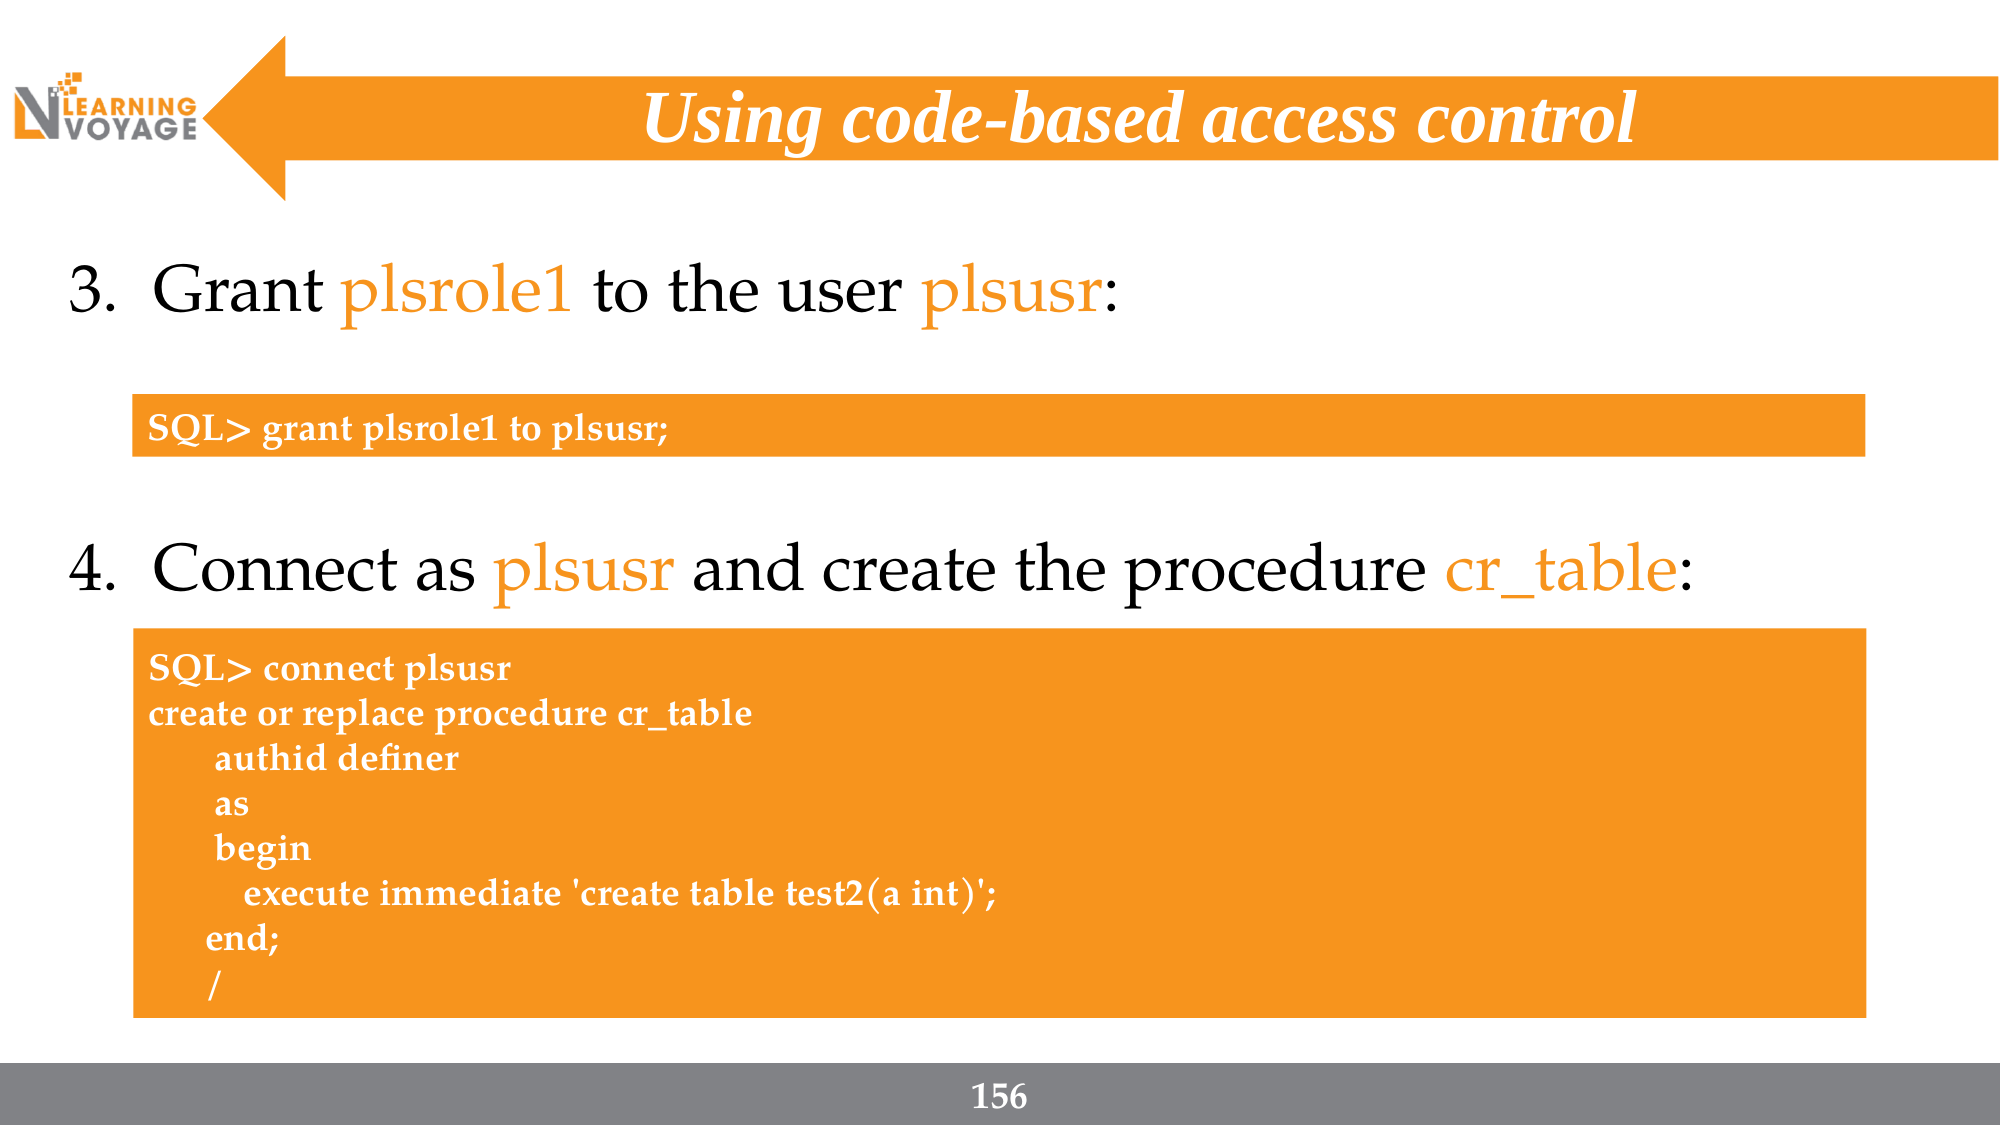

# Using code-based access control
Grant plsrole1 to the user plsusr:

Connect as plsusr and create the procedure cr_table:

SQL> grant plsrole1 to plsusr;
SQL> connect plsusr
create or replace procedure cr_table
       authid definer
       as
       begin
          execute immediate 'create table test2(a int)';
      end;
      /
156